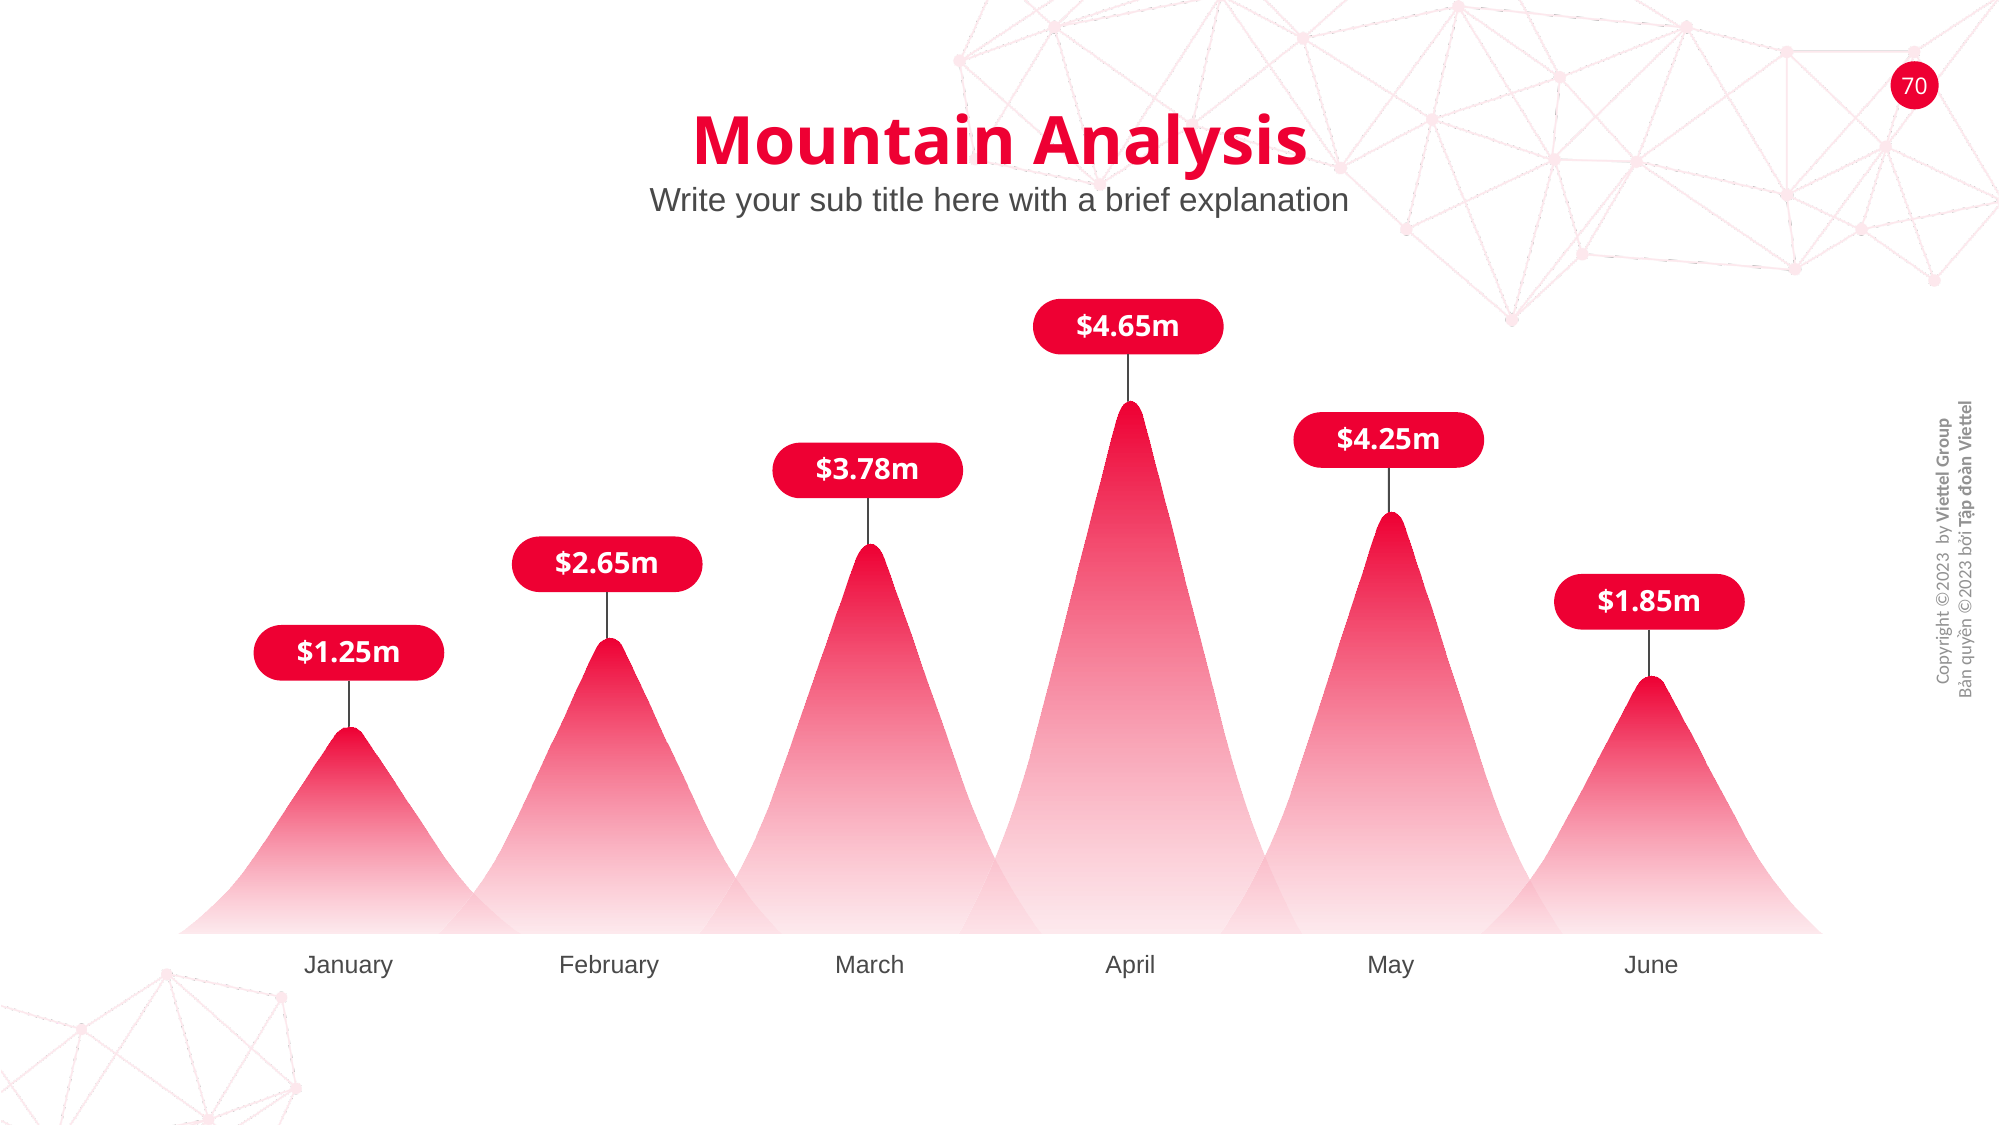

Mountain Analysis
Write your sub title here with a brief explanation

$4.65m

$4.25m

$3.78m

$2.65m

$1.85m

$1.25m

January
February
March
April
May
June